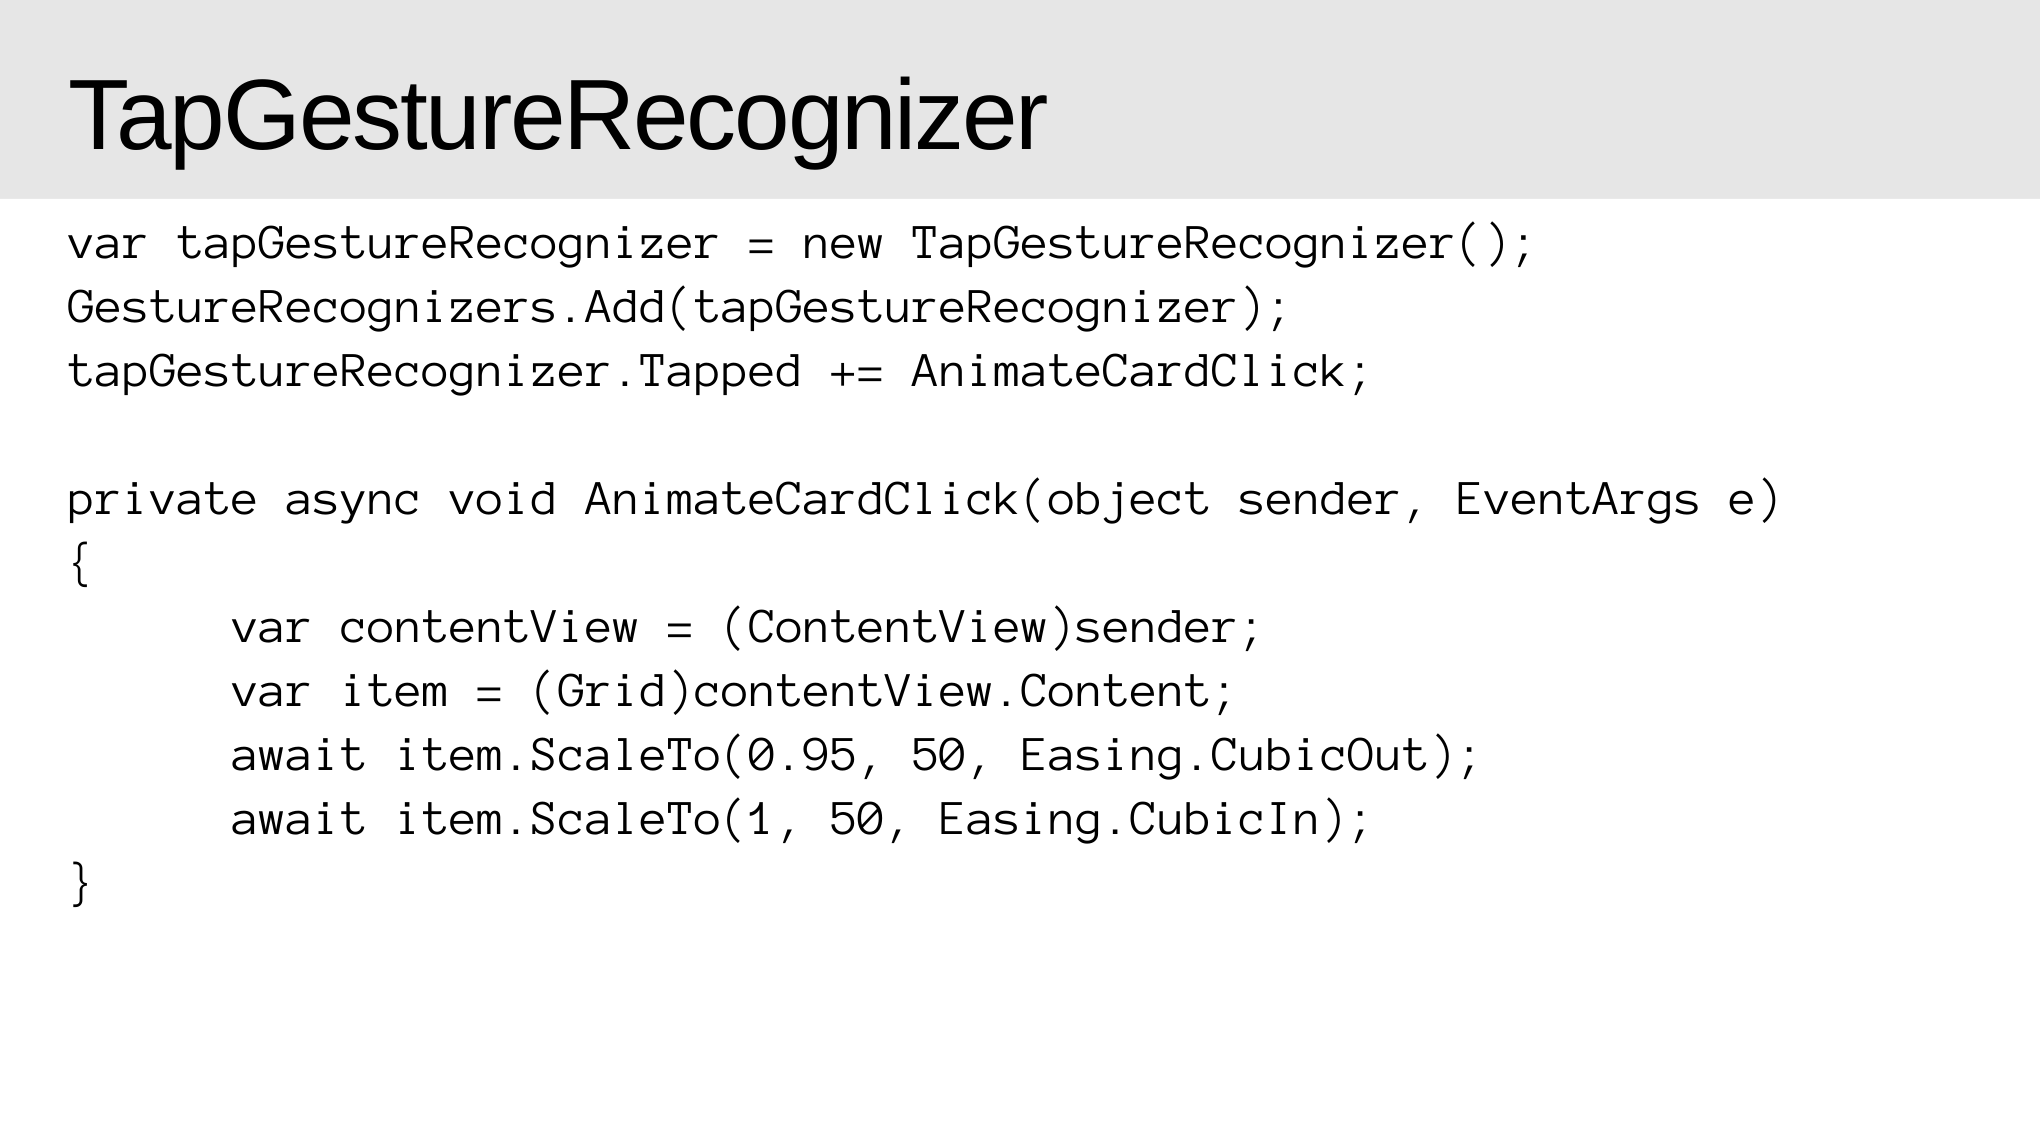

# TapGestureRecognizer
var tapGestureRecognizer = new TapGestureRecognizer();
GestureRecognizers.Add(tapGestureRecognizer);
tapGestureRecognizer.Tapped += AnimateCardClick;

private async void AnimateCardClick(object sender, EventArgs e)
{
      var contentView = (ContentView)sender;
      var item = (Grid)contentView.Content;
      await item.ScaleTo(0.95, 50, Easing.CubicOut);
      await item.ScaleTo(1, 50, Easing.CubicIn);
}